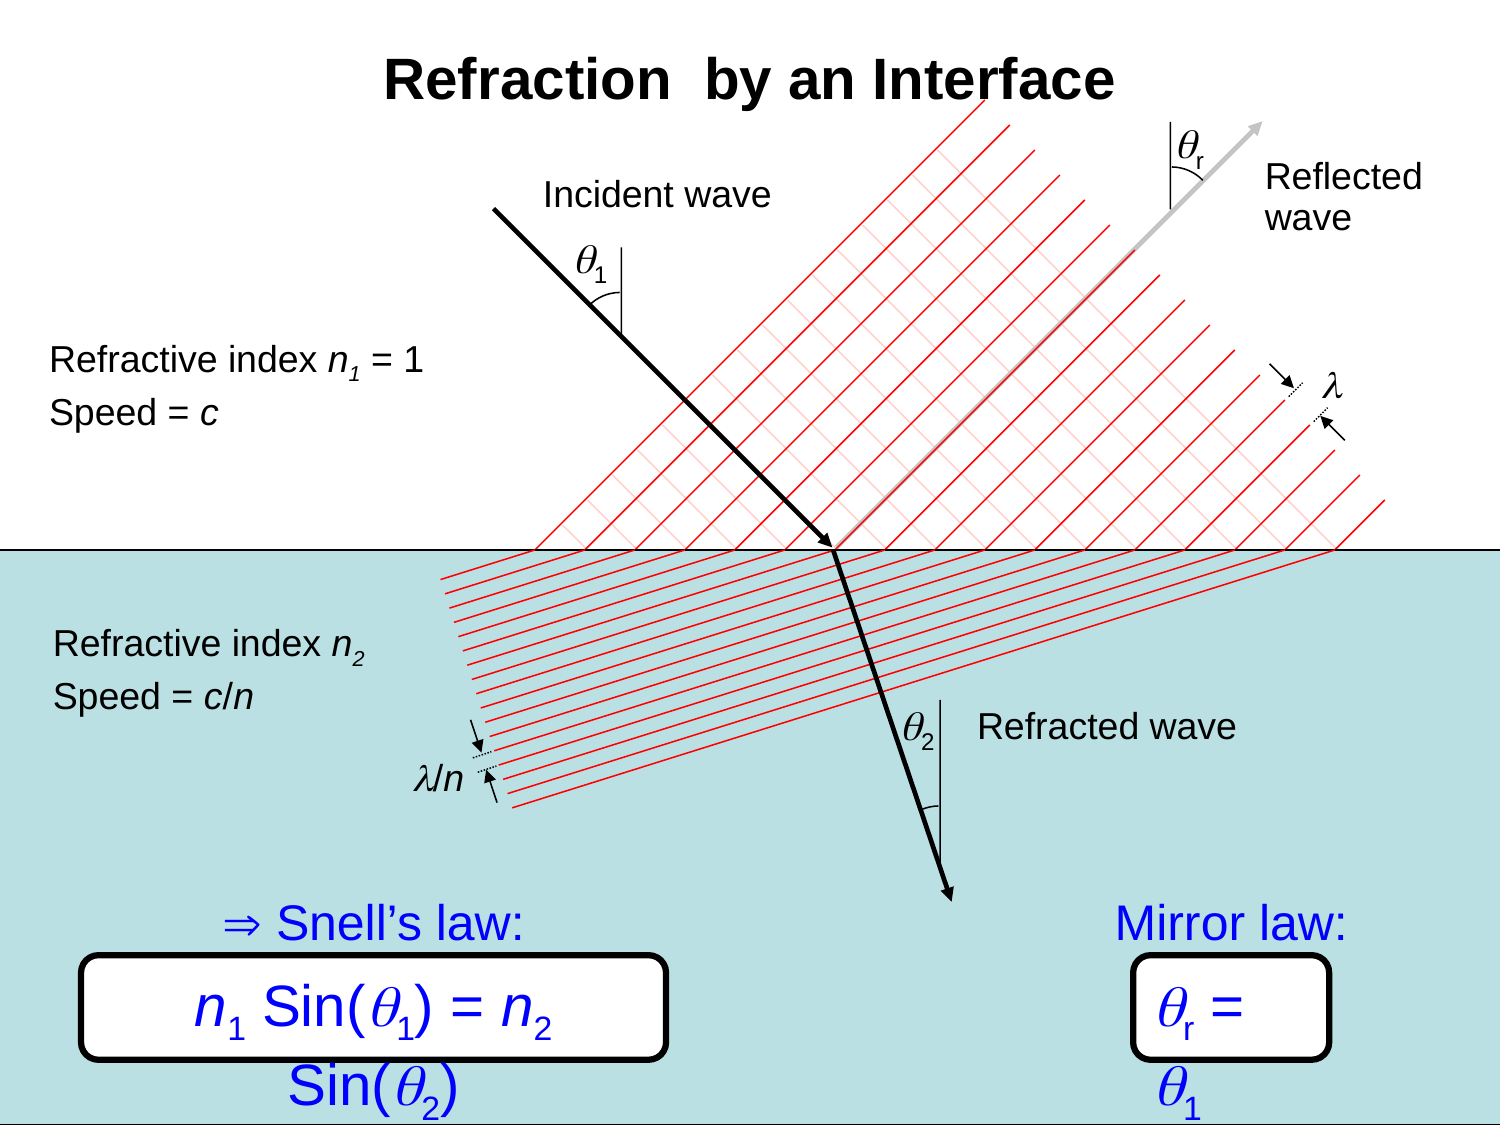

# Refraction  by an Interface

θr

Reflected wave

Incident wave

θ1

Refractive index n1 = 1
Speed = c
λ

Refractive index n2
Speed = c/n

θ2

Refracted wave

λ/n

⇒ Snell’s law:
n1 Sin(θ1) = n2 Sin(θ2)
Mirror law:
θr = θ1